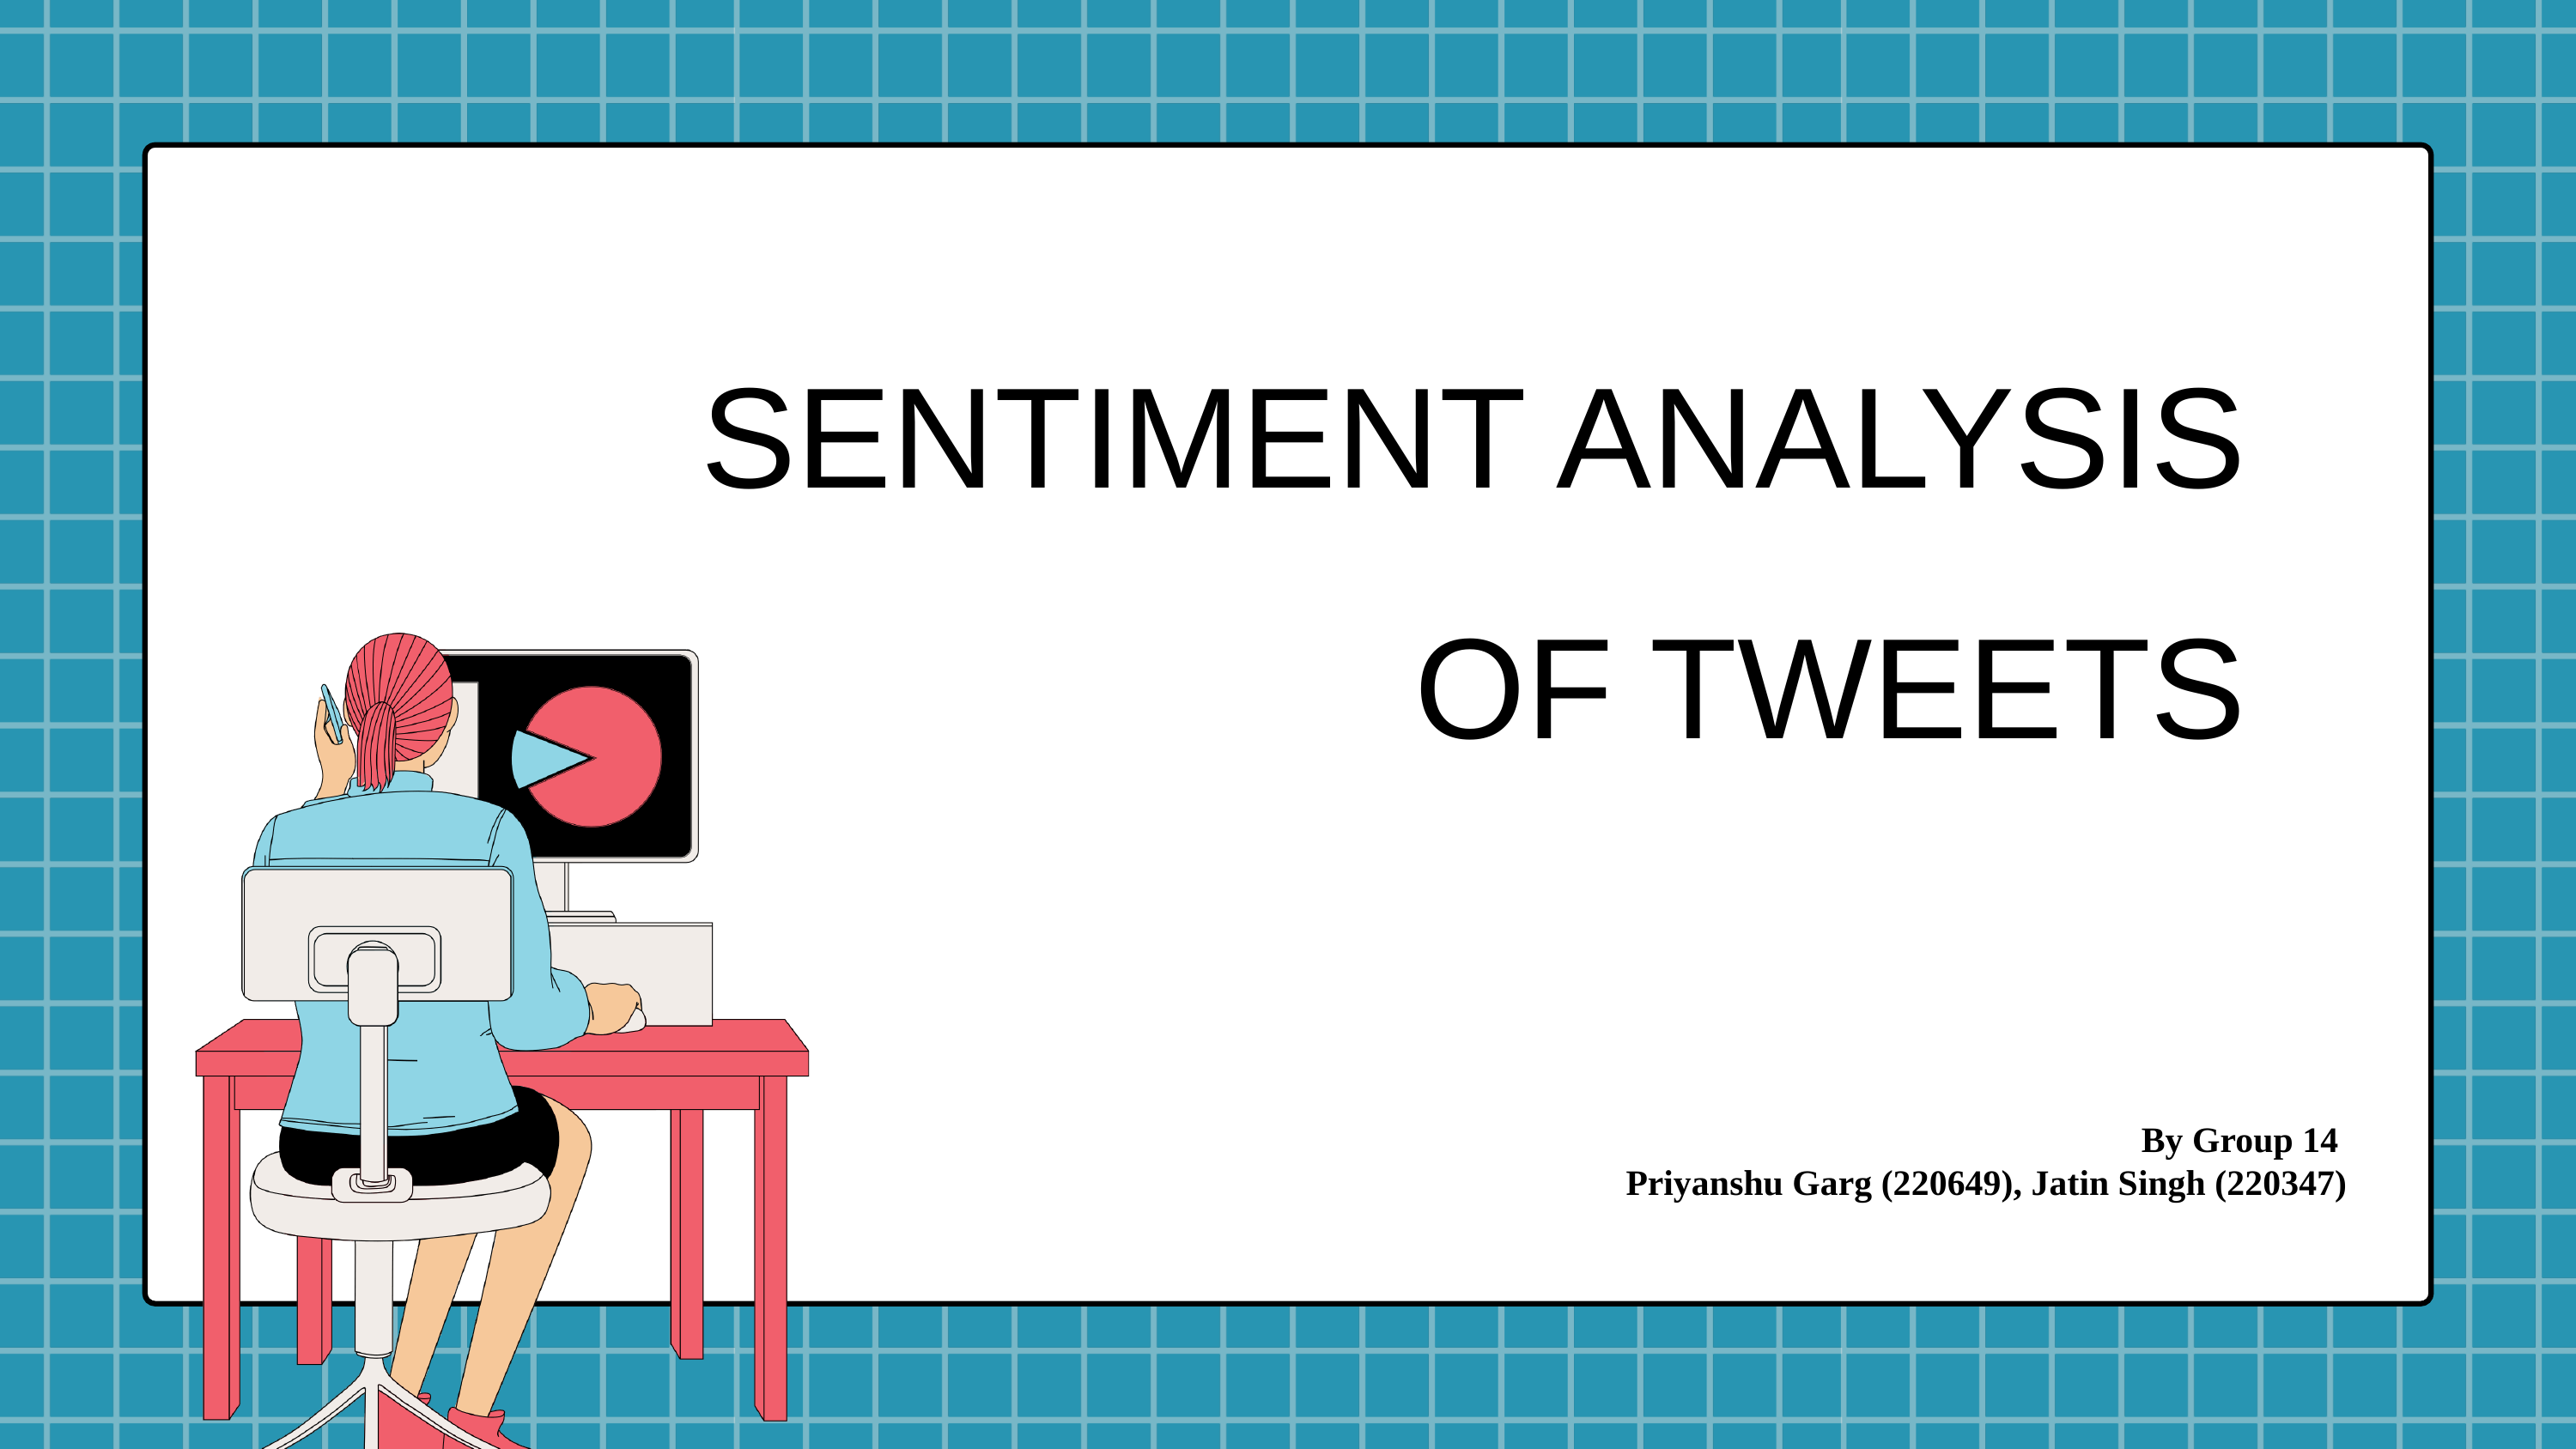

SENTIMENT ANALYSIS OF TWEETS

By Group 14
Priyanshu Garg (220649), Jatin Singh (220347)